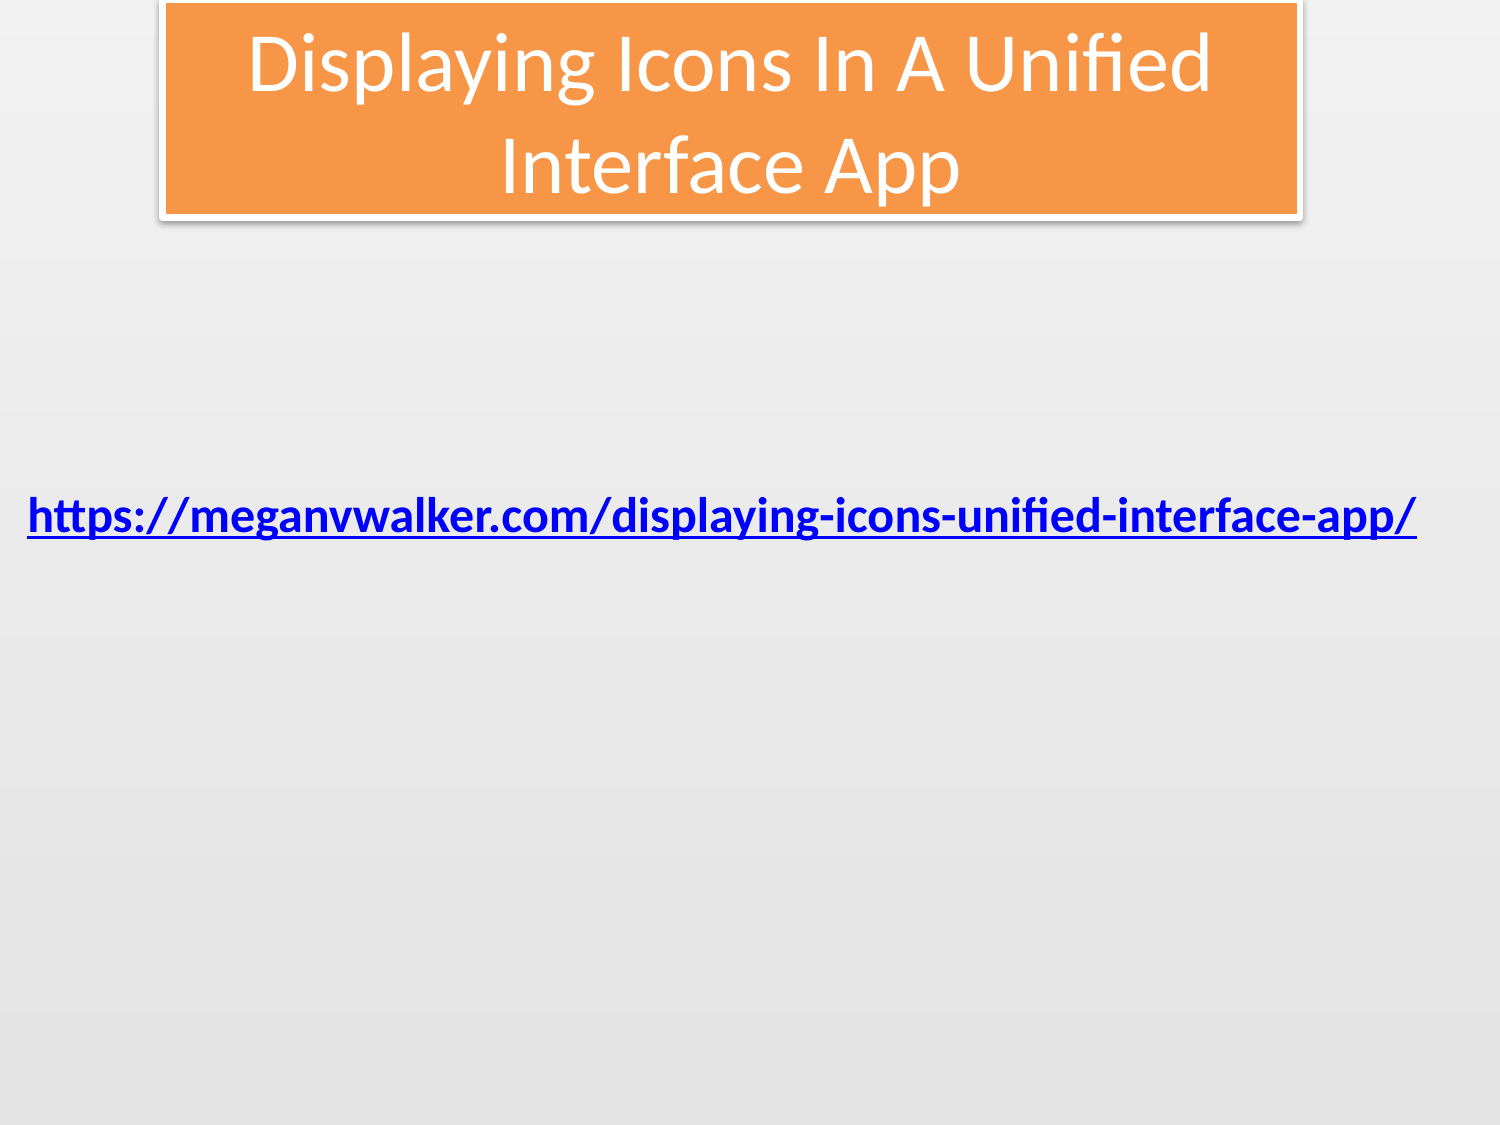

# Displaying Icons In A Unified Interface App

https://meganvwalker.com/displaying-icons-unified-interface-app/